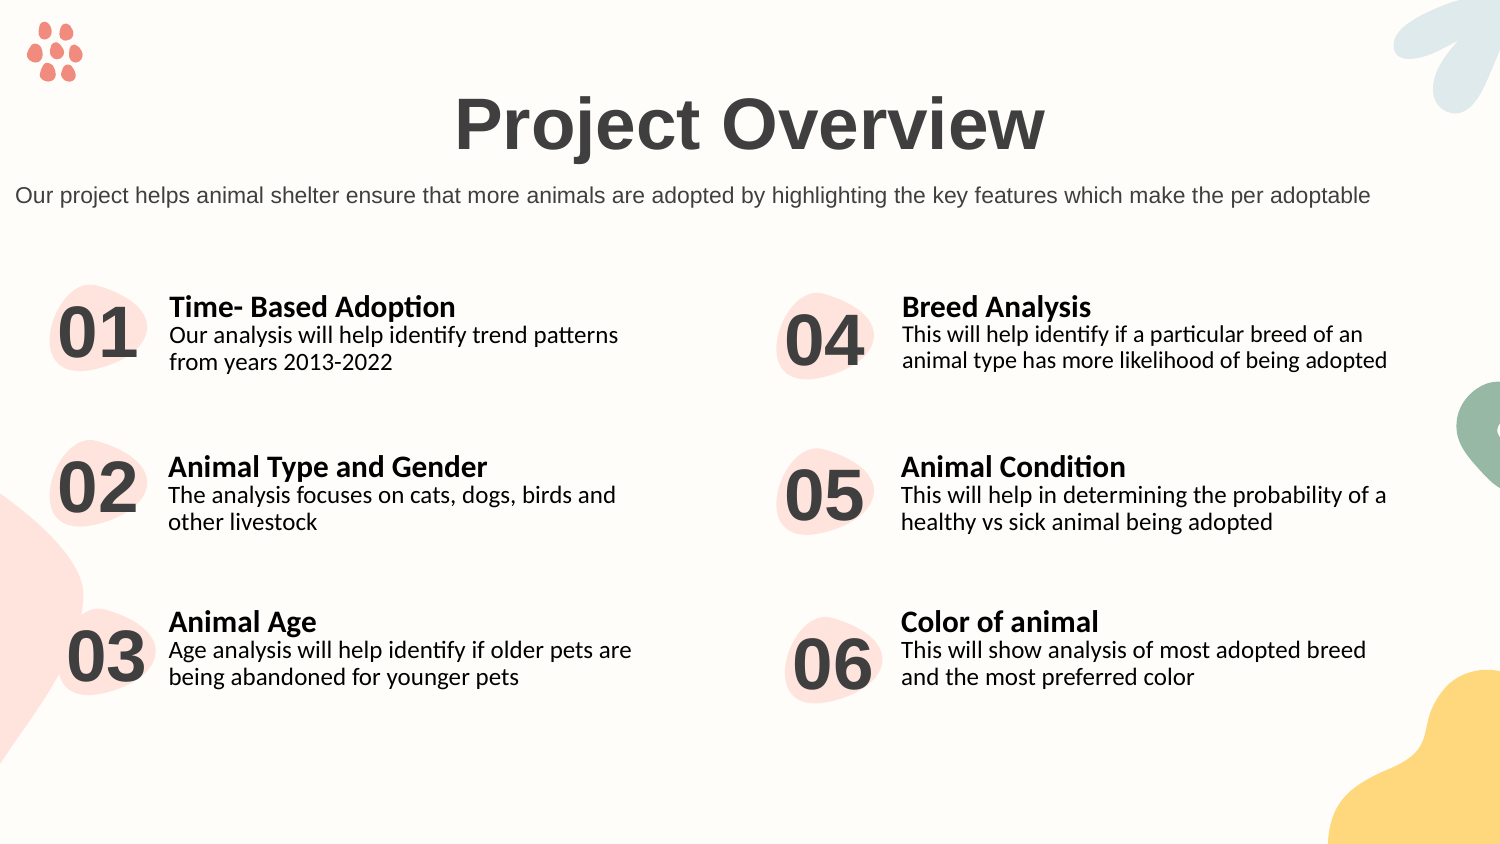

# Project Overview
Our project helps animal shelter ensure that more animals are adopted by highlighting the key features which make the per adoptable
Time- Based Adoption
Breed Analysis
01

04

Our analysis will help identify trend patterns from years 2013-2022
This will help identify if a particular breed of an animal type has more likelihood of being adopted
02

Animal Type and Gender
Animal Condition
05

The analysis focuses on cats, dogs, birds and other livestock
This will help in determining the probability of a healthy vs sick animal being adopted
Animal Age
Color of animal
03

06

Age analysis will help identify if older pets are being abandoned for younger pets
This will show analysis of most adopted breed and the most preferred color